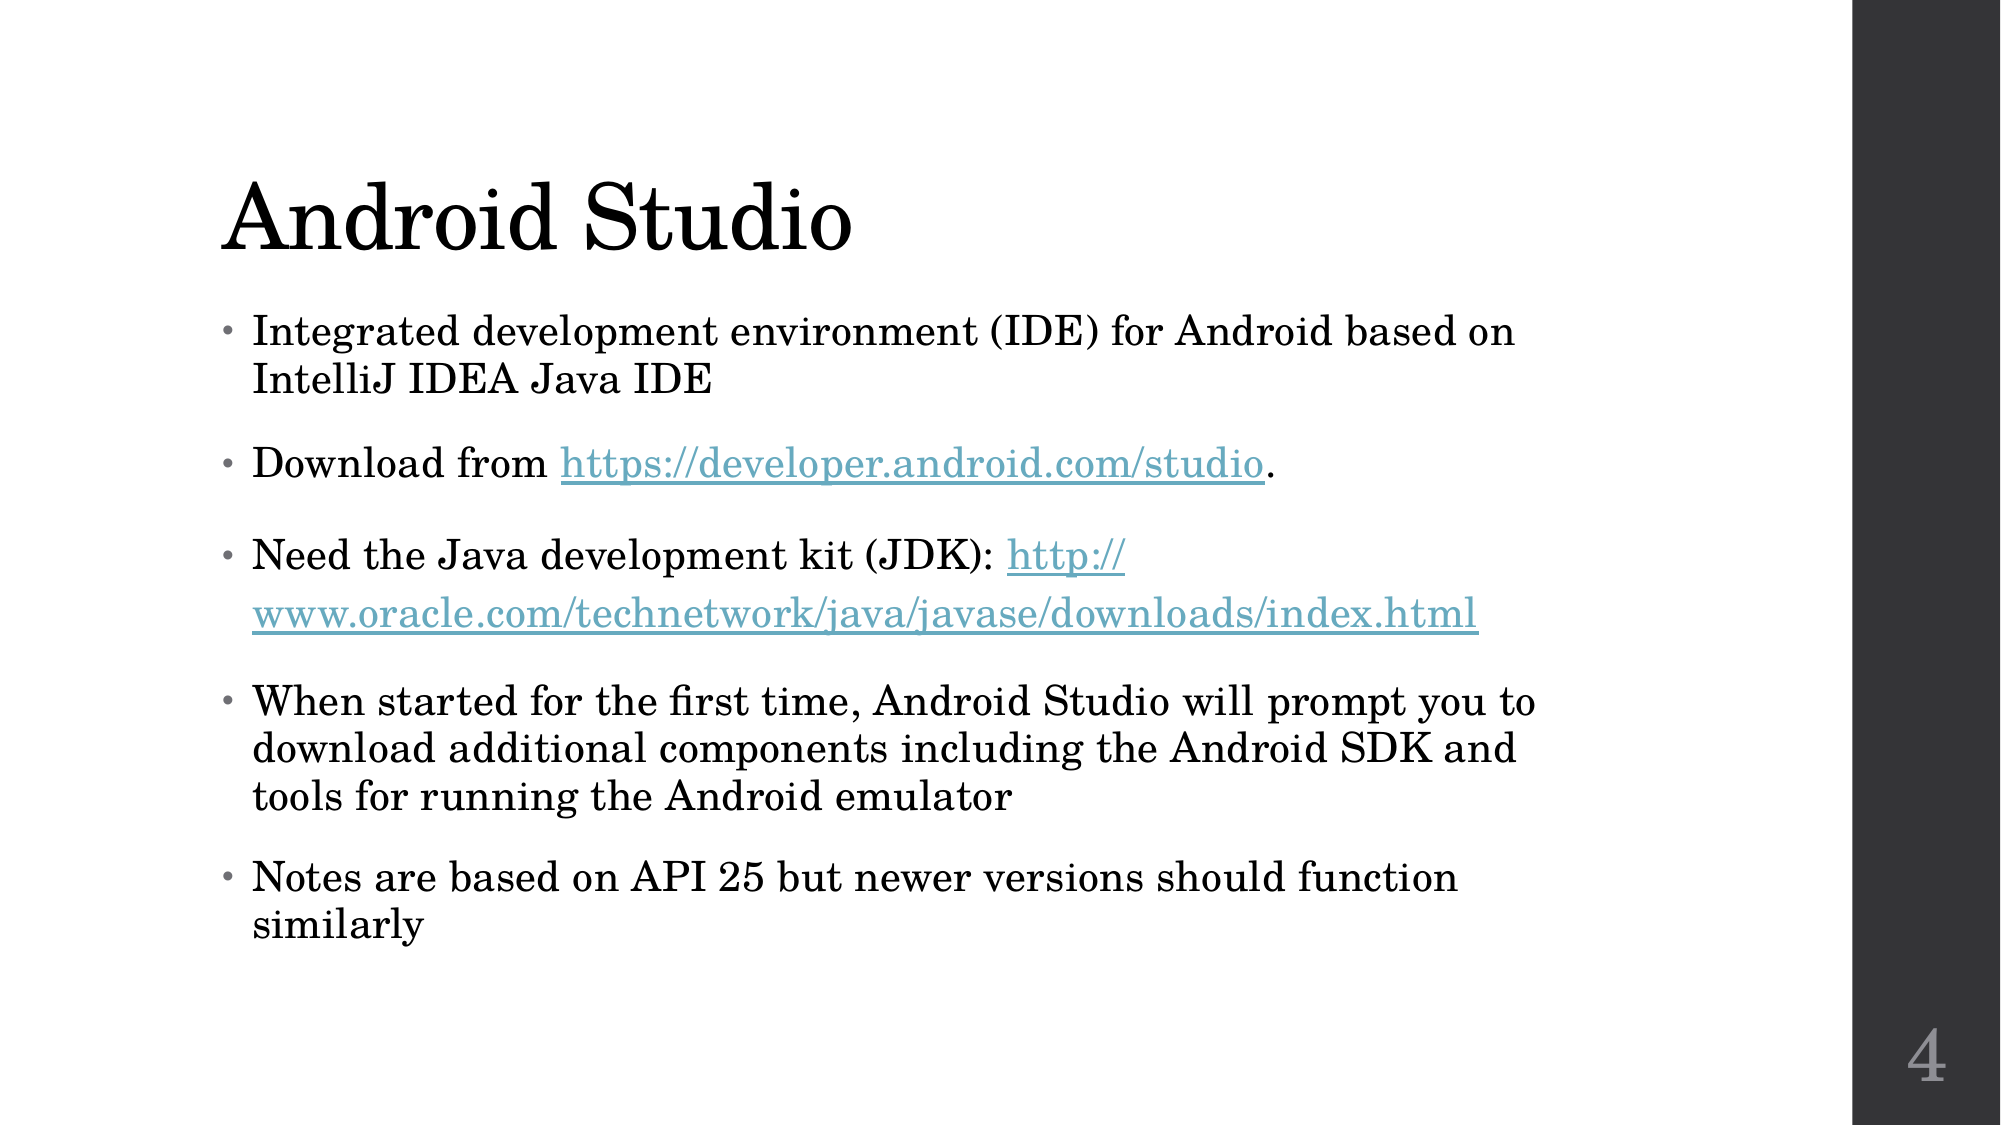

# Android Studio
Integrated development environment (IDE) for Android based on IntelliJ IDEA Java IDE
Download from https://developer.android.com/studio.
Need the Java development kit (JDK): http://www.oracle.com/technetwork/java/javase/downloads/index.html
When started for the first time, Android Studio will prompt you to download additional components including the Android SDK and tools for running the Android emulator
Notes are based on API 25 but newer versions should function similarly
4